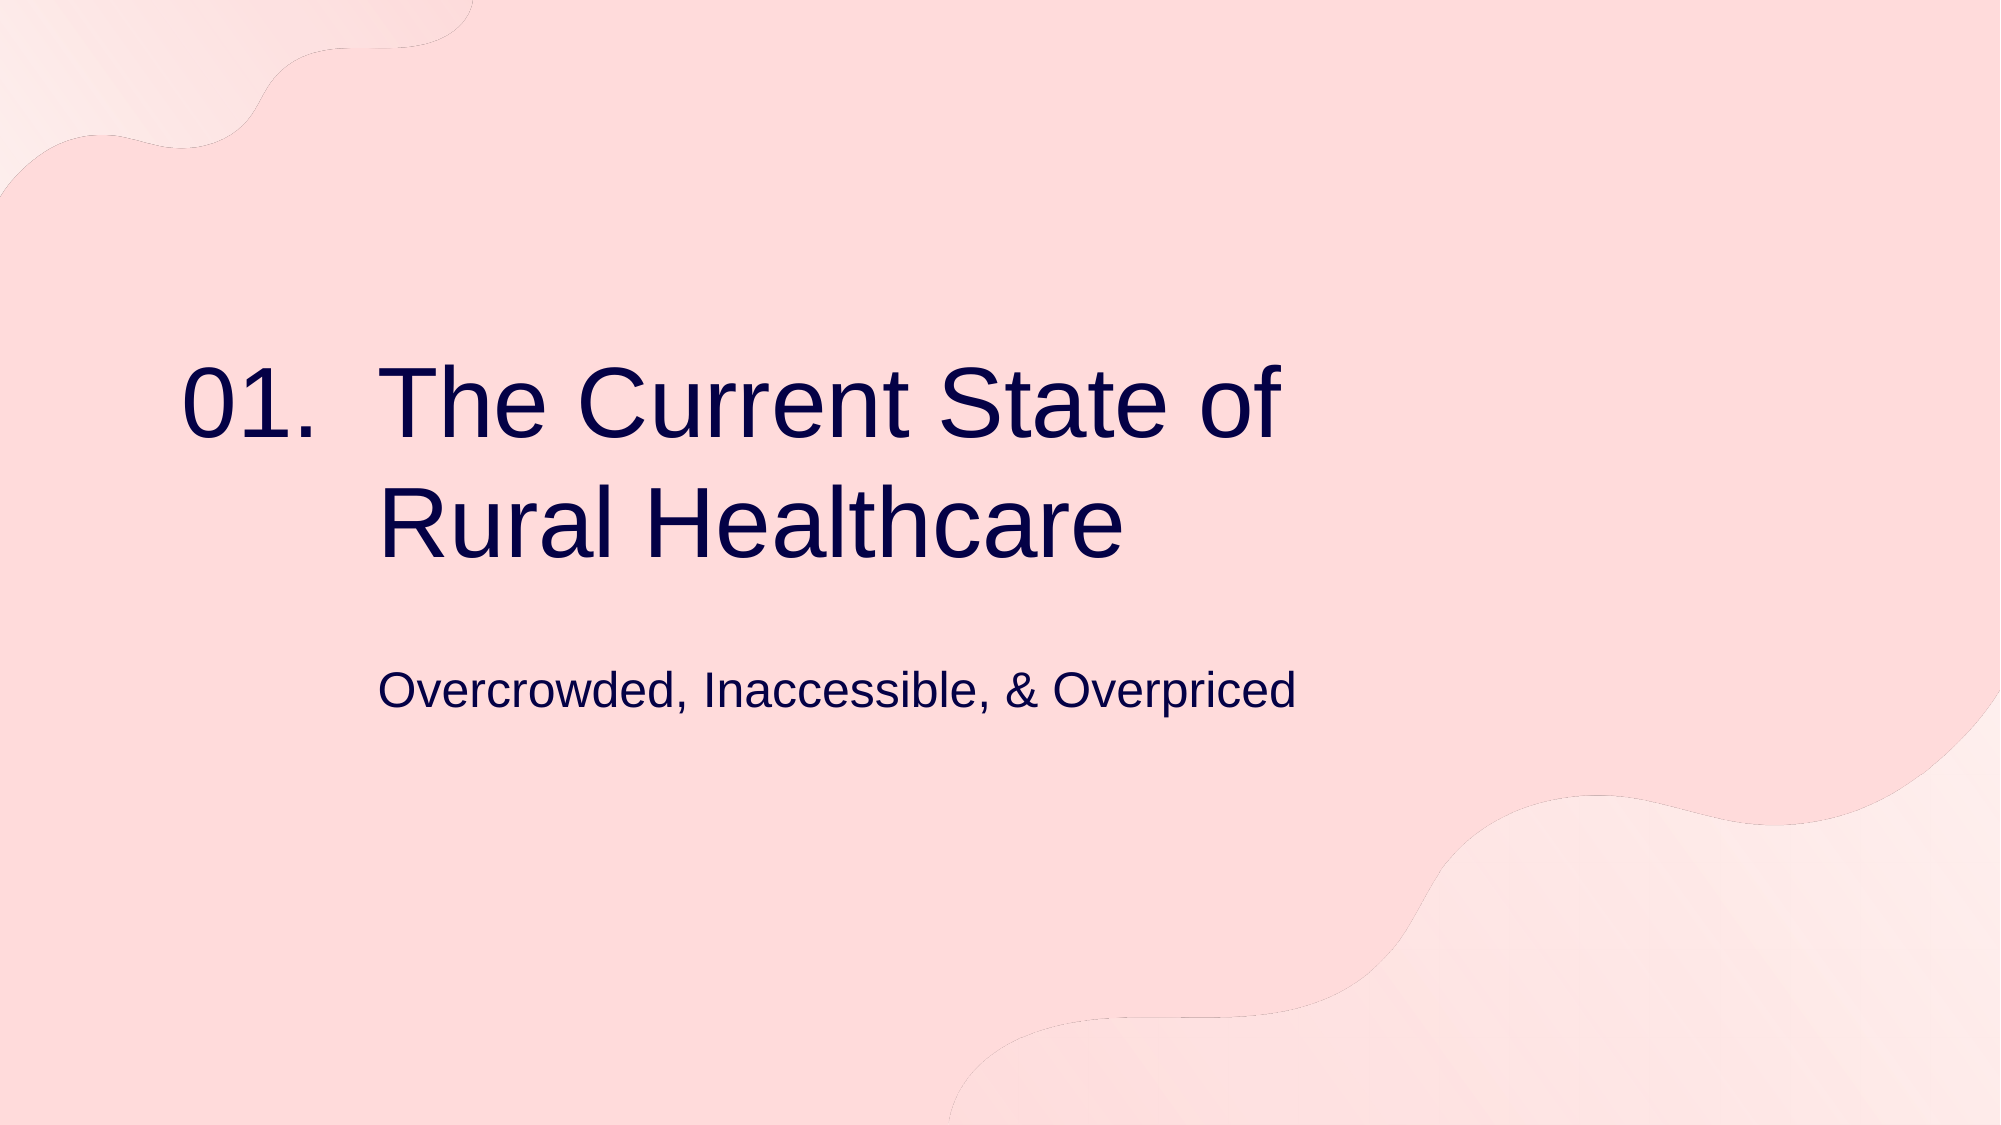

01.
The Current State of Rural Healthcare
Overcrowded, Inaccessible, & Overpriced